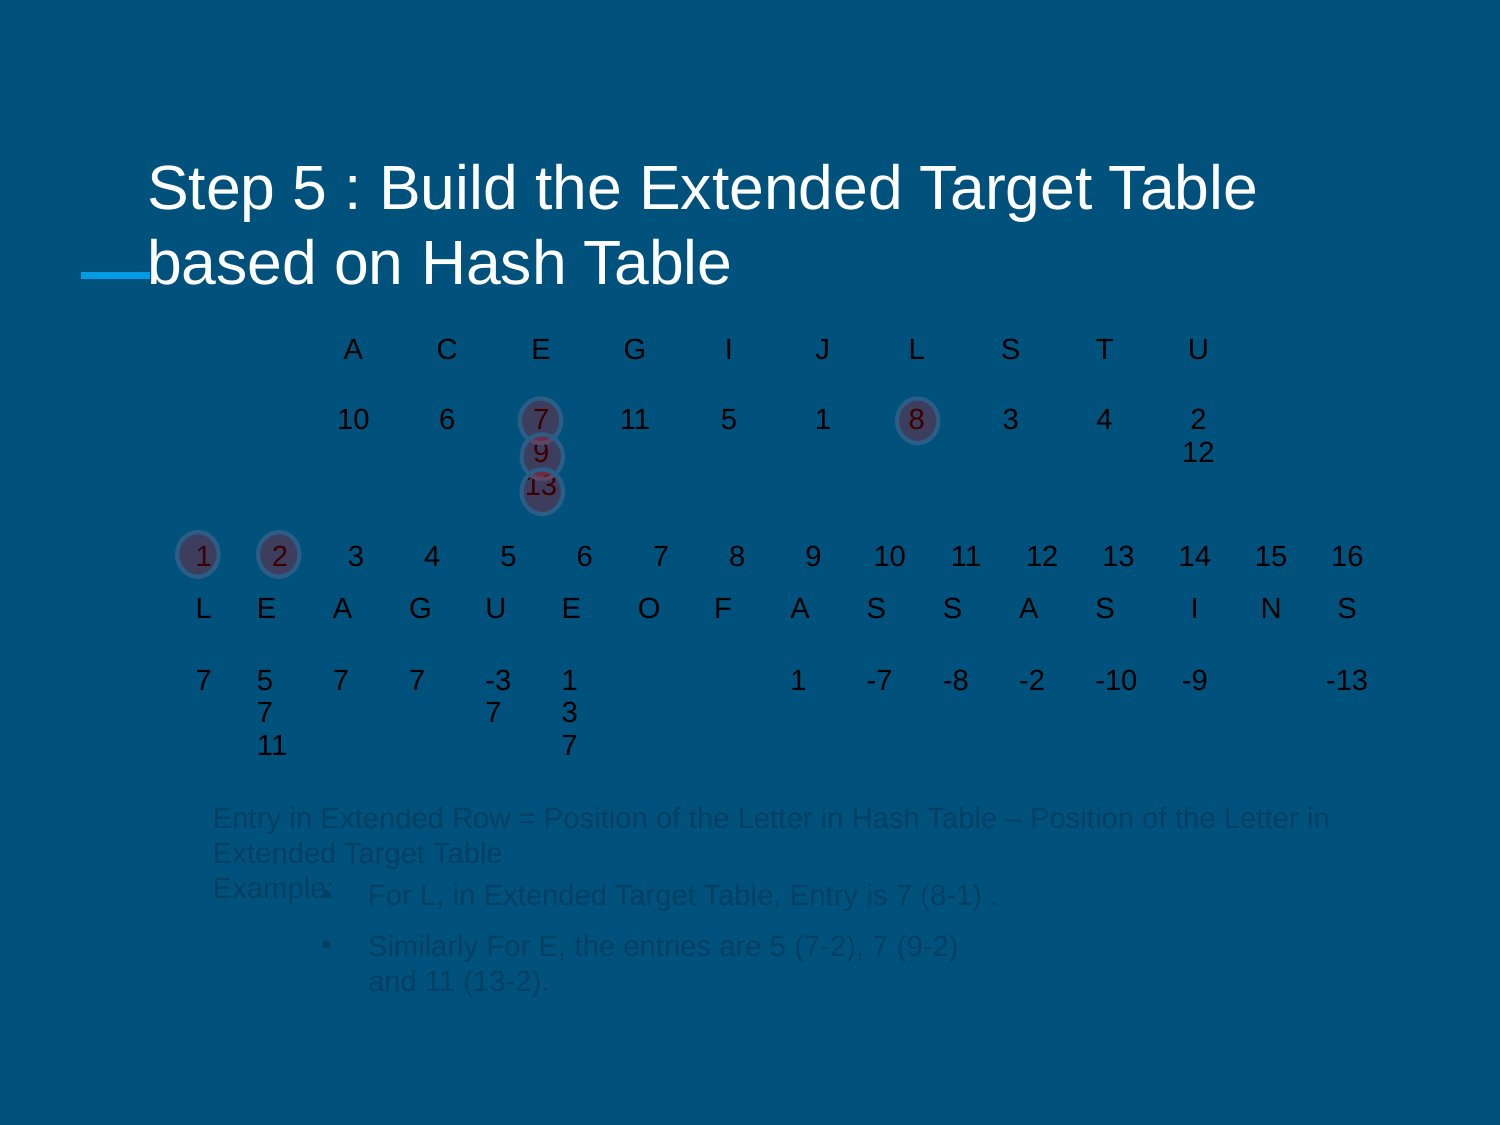

# Step 5 : Build the Extended Target Table based on Hash Table
| A | C | E | G | I | J | L | S | T | U |
| --- | --- | --- | --- | --- | --- | --- | --- | --- | --- |
| 10 | 6 | 7 9 13 | 11 | 5 | 1 | 8 | 3 | 4 | 2 12 |

| 1 | 2 | 3 | 4 | 5 | 6 | 7 | 8 | 9 | 10 | 11 | 12 | 13 | 14 | 15 | 16 |
| --- | --- | --- | --- | --- | --- | --- | --- | --- | --- | --- | --- | --- | --- | --- | --- |
| L | E | A | G | U | E | O | F | A | S | S | A | S | I | N | S |
| 7 | 5 7 11 | 7 | 7 | -3 7 | 1 3 7 |  |  | 1 | -7 | -8 | -2 | -10 | -9 |  | -13 |

Entry in Extended Row = Position of the Letter in Hash Table – Position of the Letter in Extended Target Table
Example:
For L, in Extended Target Table, Entry is 7 (8-1) .
Similarly For E, the entries are 5 (7-2), 7 (9-2) and 11 (13-2).